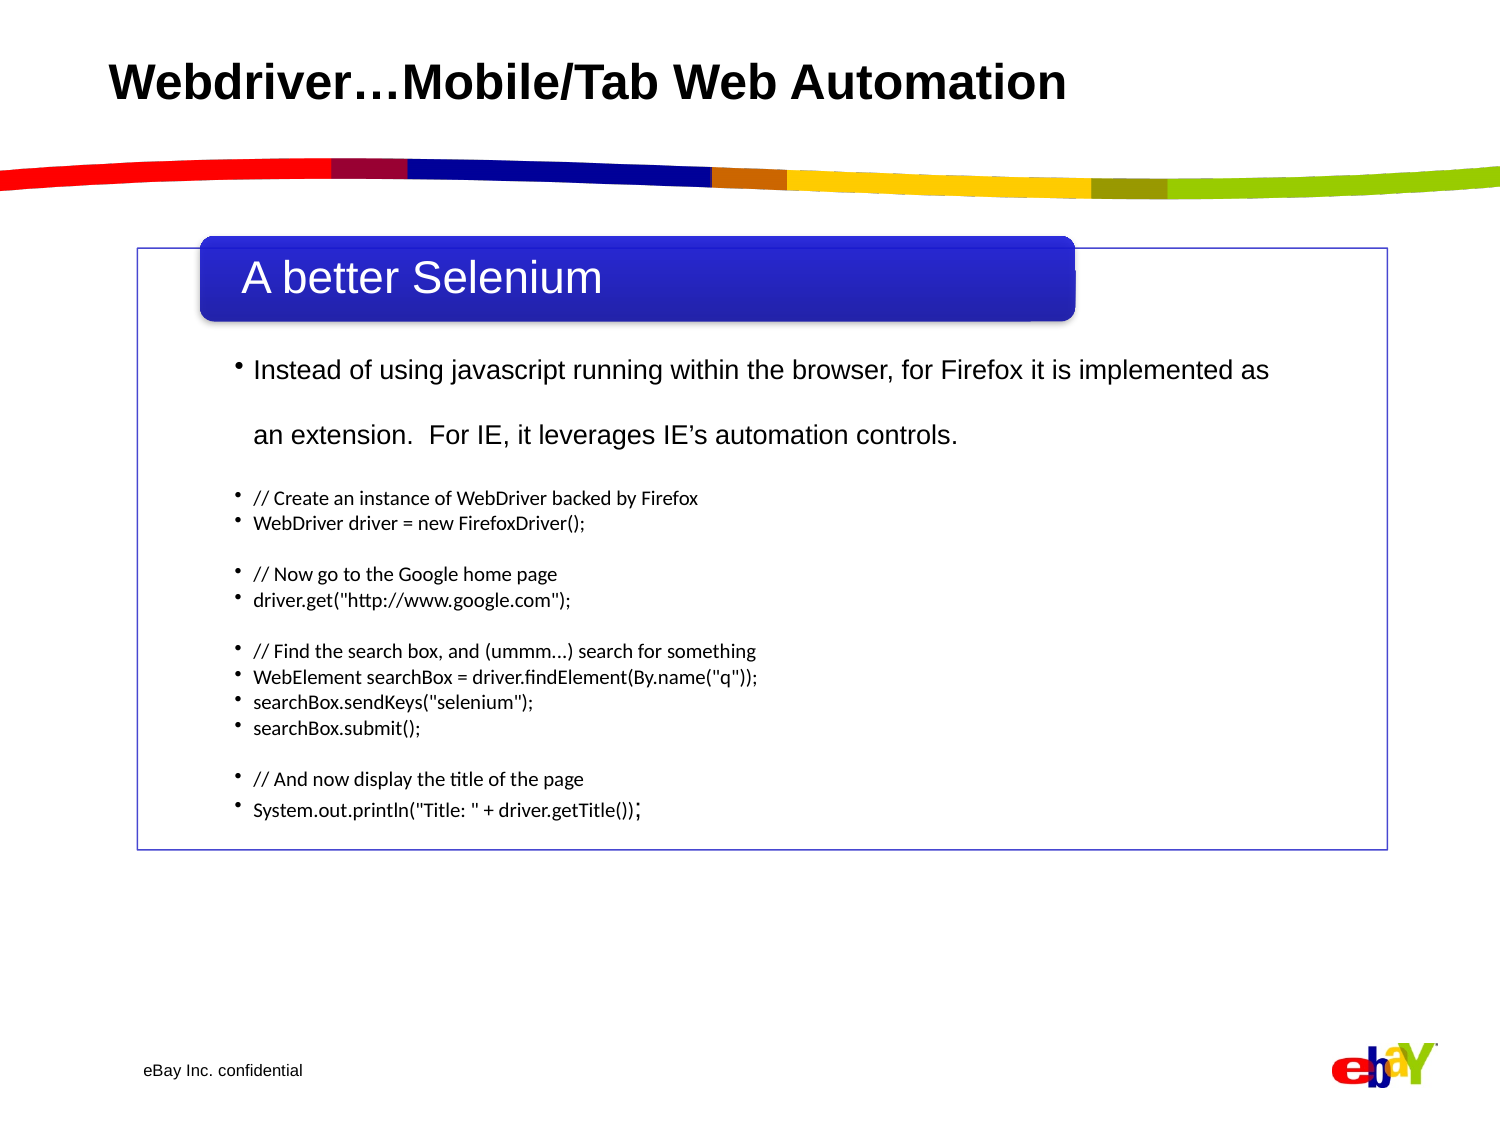

# Webdriver…Mobile/Tab Web Automation
Instead of using javascript running within the browser, for Firefox it is implemented as an extension.  For IE, it leverages IE’s automation controls.

// Create an instance of WebDriver backed by Firefox
WebDriver driver = new FirefoxDriver();

// Now go to the Google home page
driver.get("http://www.google.com");

// Find the search box, and (ummm...) search for something
WebElement searchBox = driver.findElement(By.name("q"));
searchBox.sendKeys("selenium");
searchBox.submit();

// And now display the title of the page
System.out.println("Title: " + driver.getTitle());
A better Selenium